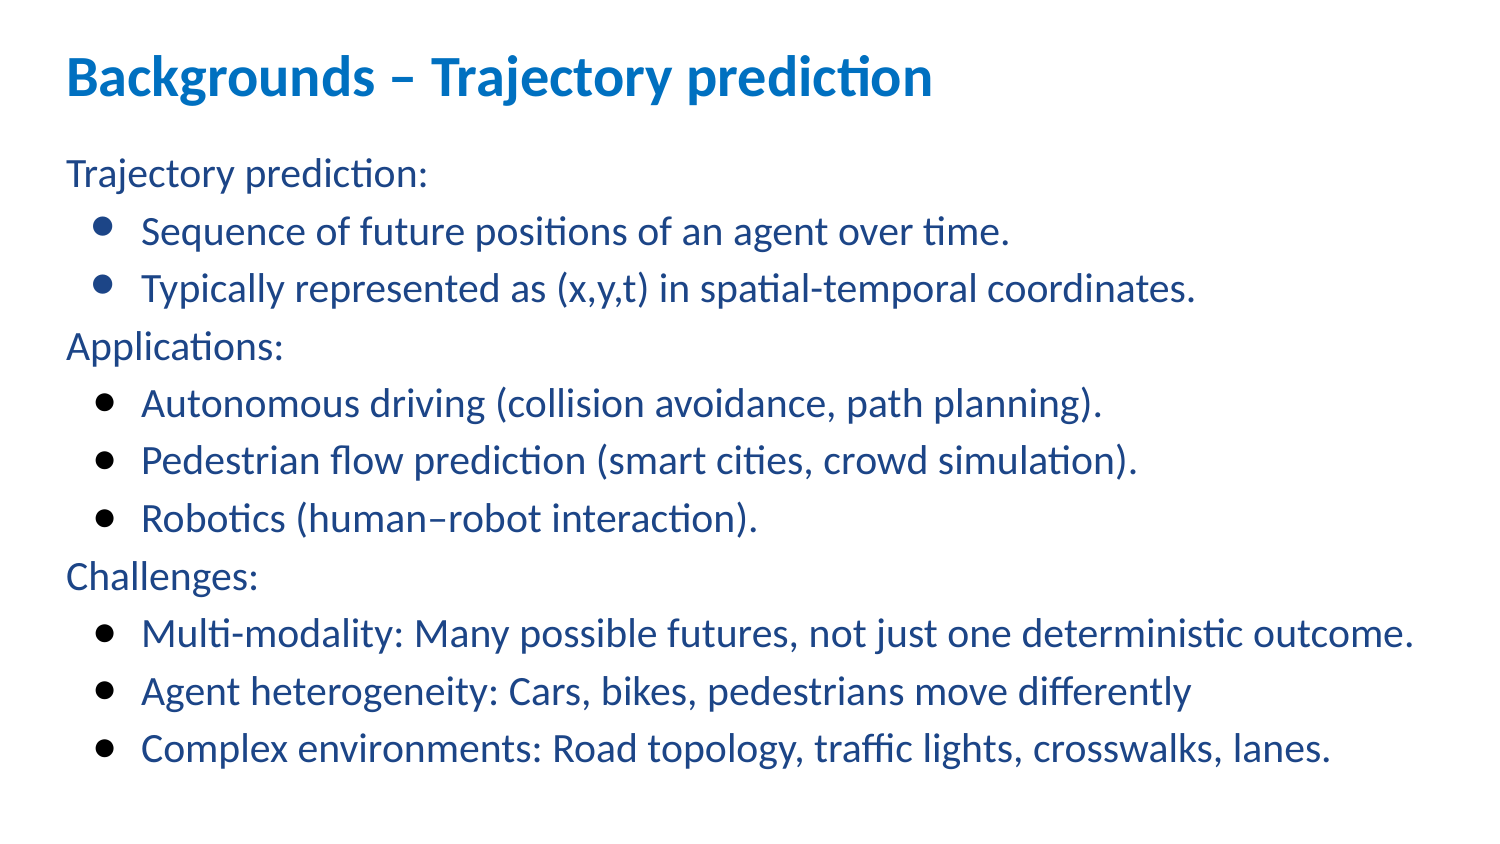

# Backgrounds – Trajectory prediction
Trajectory prediction:
Sequence of future positions of an agent over time.
Typically represented as (x,y,t) in spatial-temporal coordinates.
Applications:
Autonomous driving (collision avoidance, path planning).
Pedestrian flow prediction (smart cities, crowd simulation).
Robotics (human–robot interaction).
Challenges:
Multi-modality: Many possible futures, not just one deterministic outcome.
Agent heterogeneity: Cars, bikes, pedestrians move differently
Complex environments: Road topology, traffic lights, crosswalks, lanes.